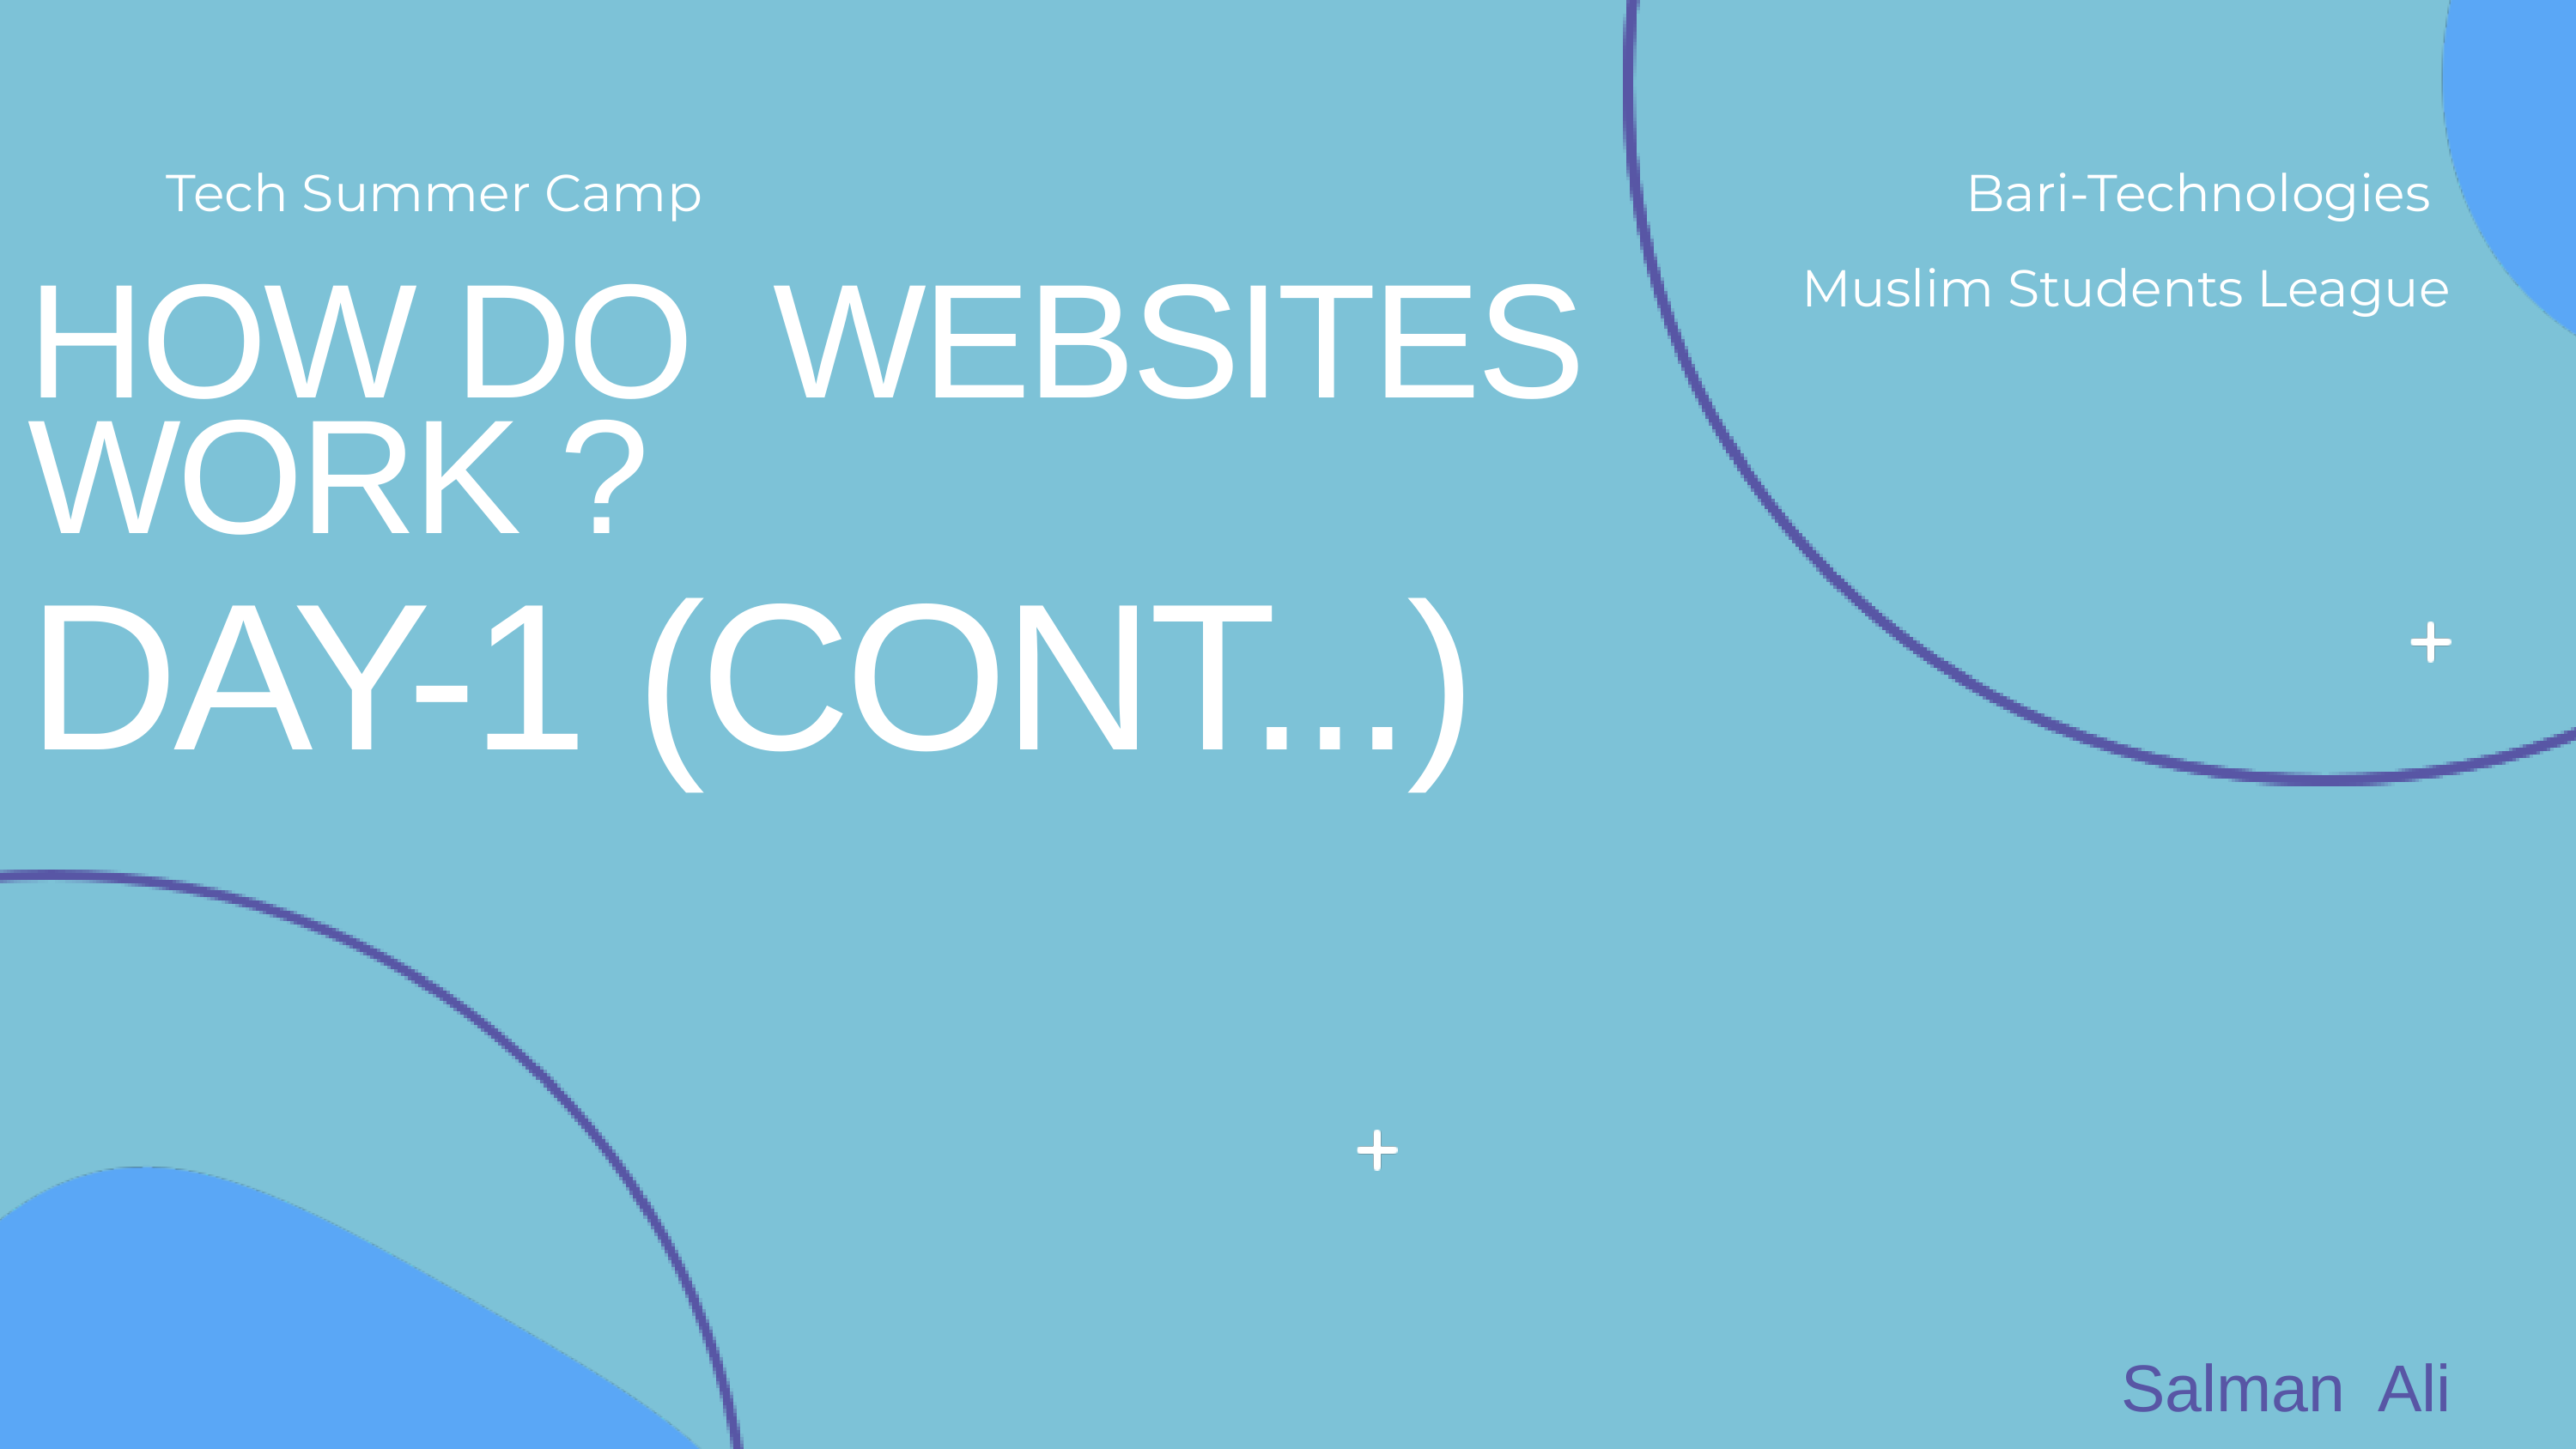

Tech Summer Camp
Bari-Technologies
Muslim Students League
HOW DO  WEBSITES WORK ?
DAY-1 (CONT...)

Salman  Ali